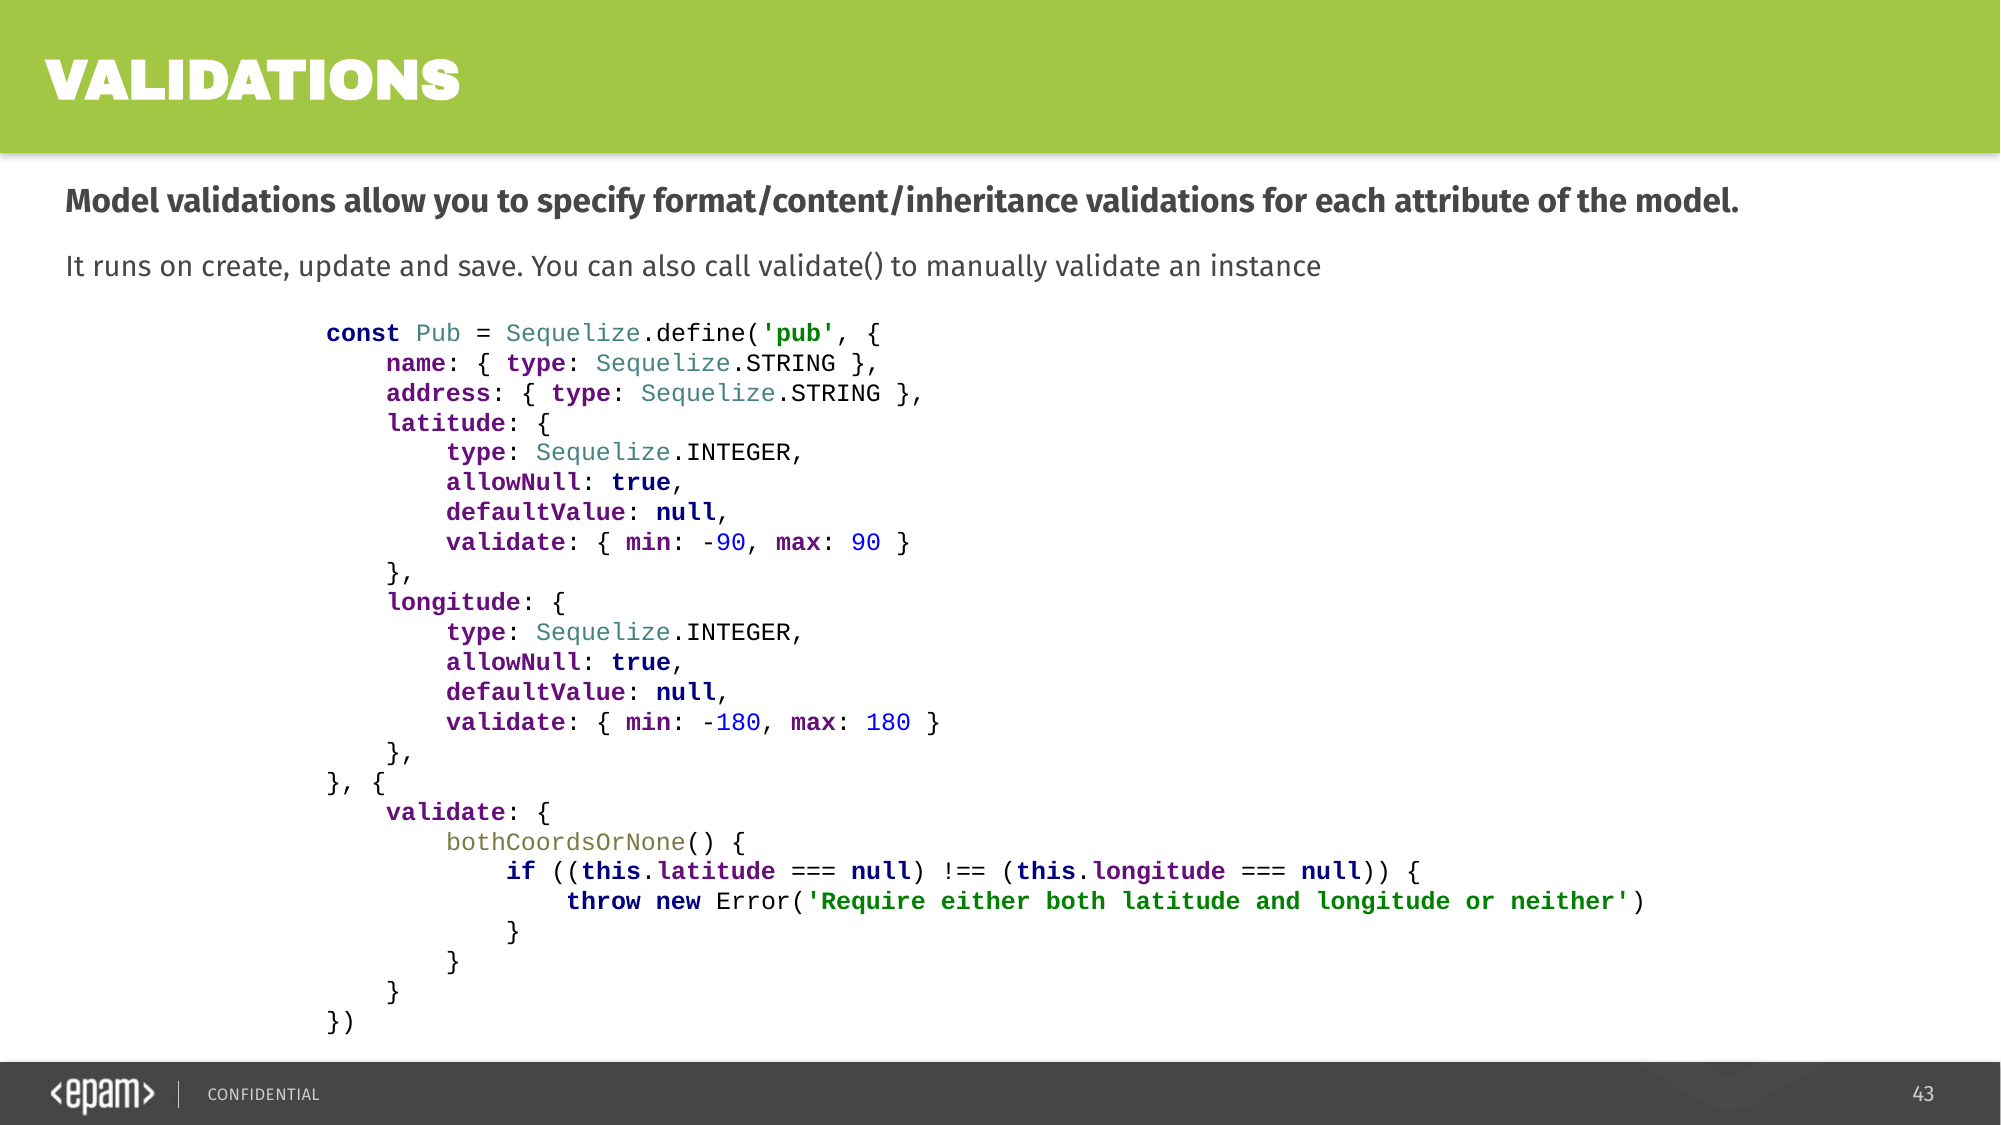

VALIDATIONS
Model validations allow you to specify format/content/inheritance validations for each attribute of the model.
It runs on create, update and save. You can also call validate() to manually validate an instance
const Pub = Sequelize.define('pub', {
    name: { type: Sequelize.STRING },
    address: { type: Sequelize.STRING },
    latitude: {
        type: Sequelize.INTEGER,
        allowNull: true,
        defaultValue: null,
        validate: { min: -90, max: 90 }
    },
    longitude: {
        type: Sequelize.INTEGER,
        allowNull: true,
        defaultValue: null,
        validate: { min: -180, max: 180 }
    },
}, {
    validate: {
        bothCoordsOrNone() {
            if ((this.latitude === null) !== (this.longitude === null)) {
                throw new Error('Require either both latitude and longitude or neither')
            }
        }
    }
})